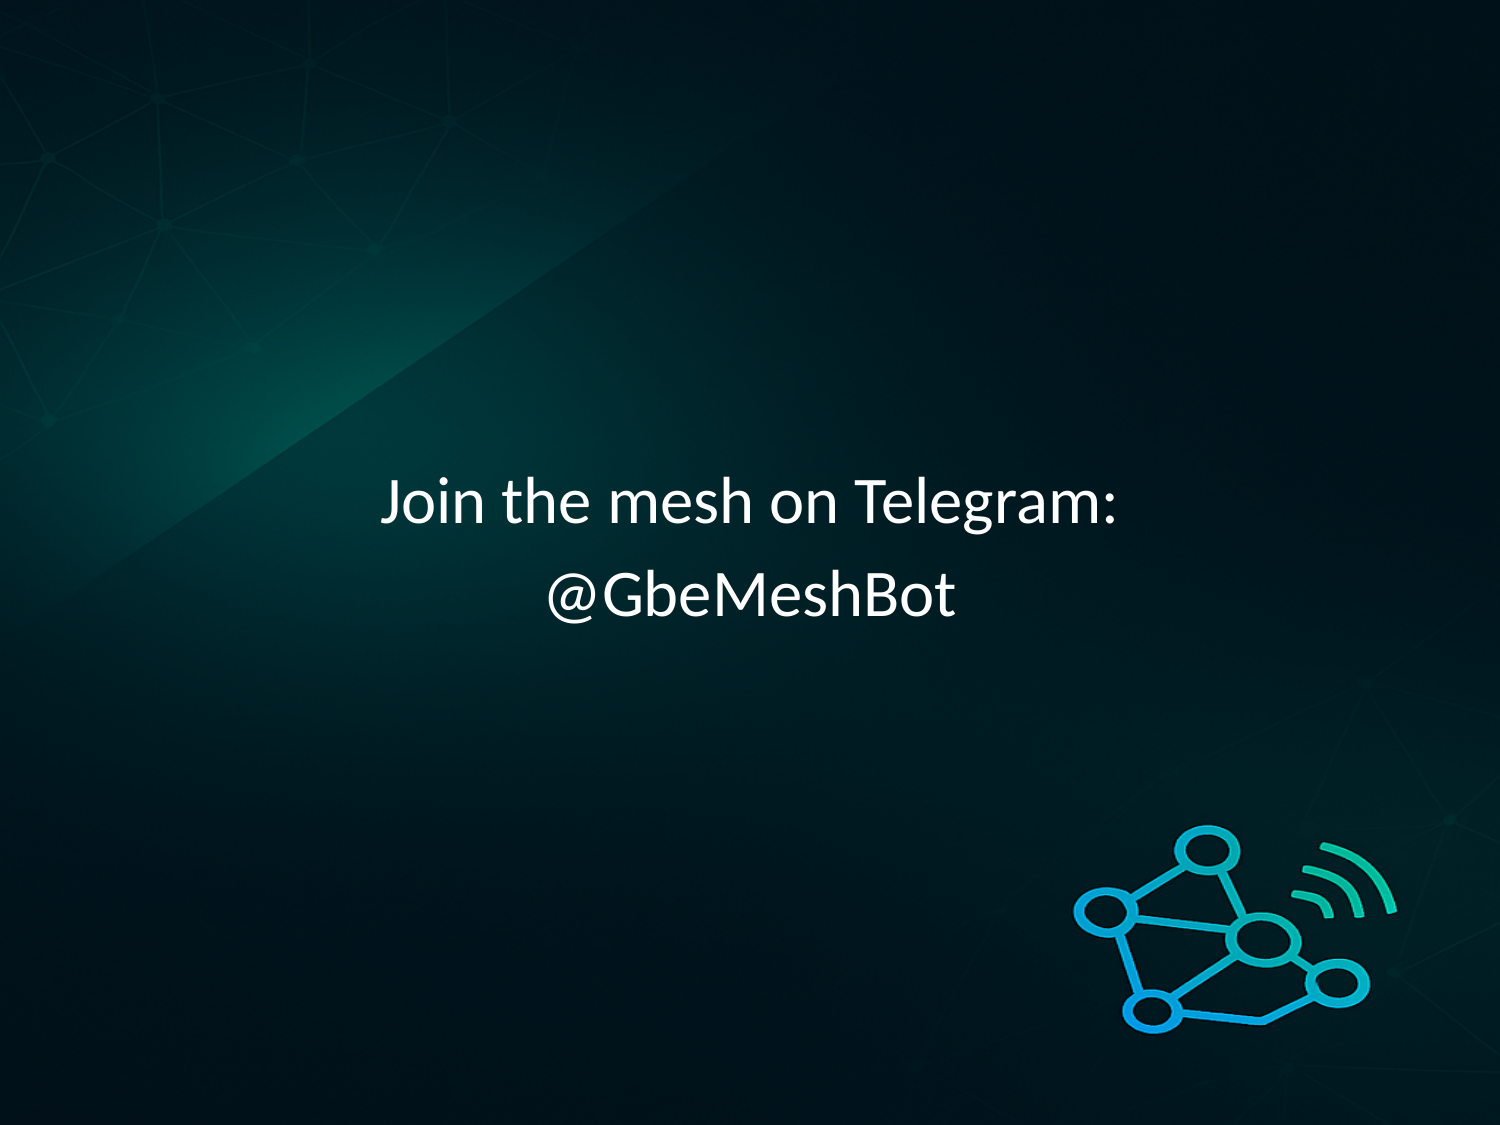

# Join the mesh on Telegram:
@GbeMeshBot